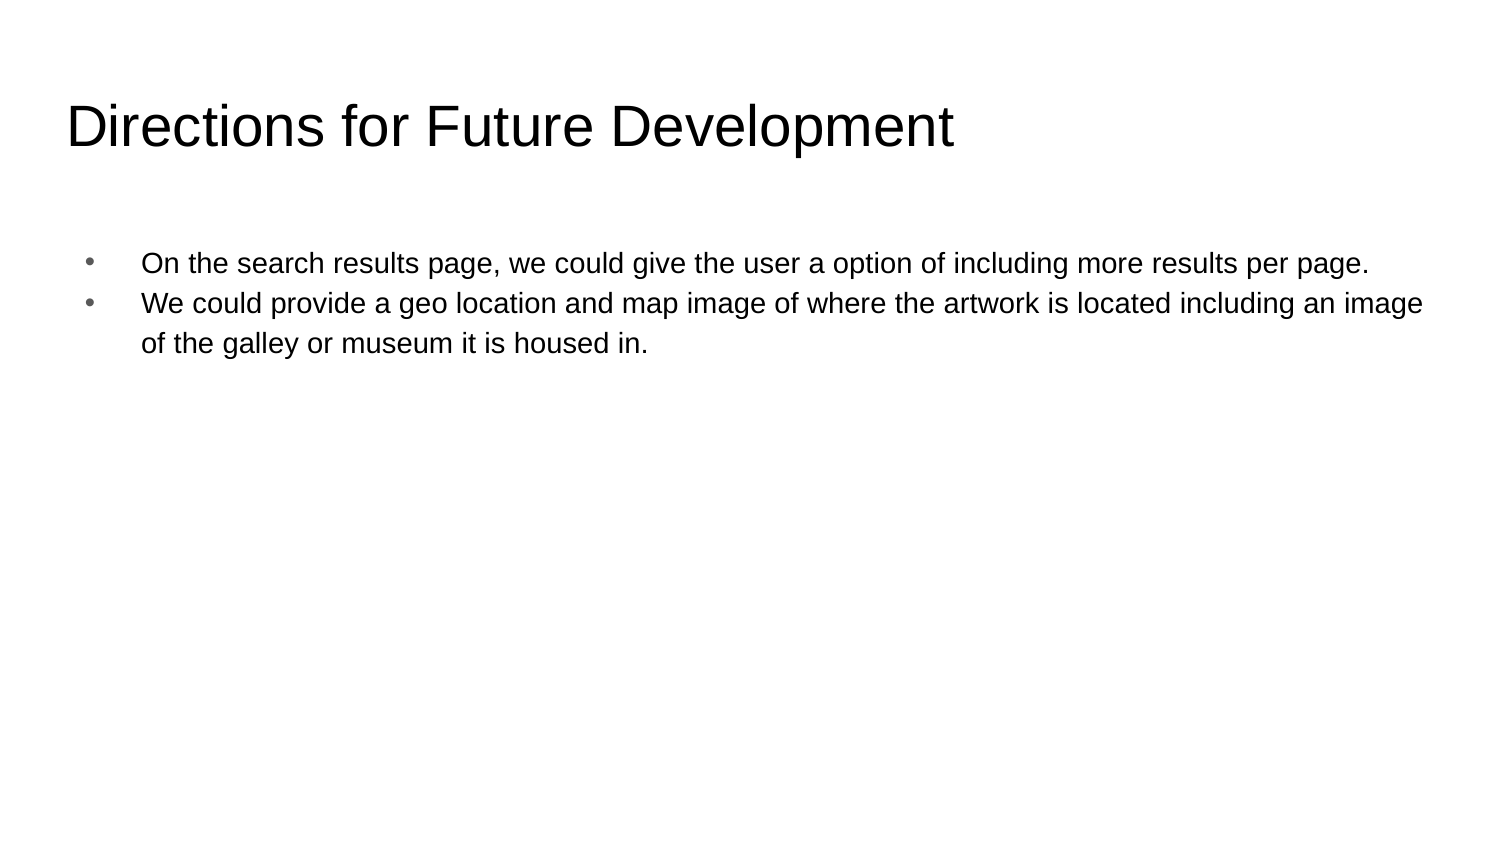

# Directions for Future Development

On the search results page, we could give the user a option of including more results per page.
We could provide a geo location and map image of where the artwork is located including an image of the galley or museum it is housed in.